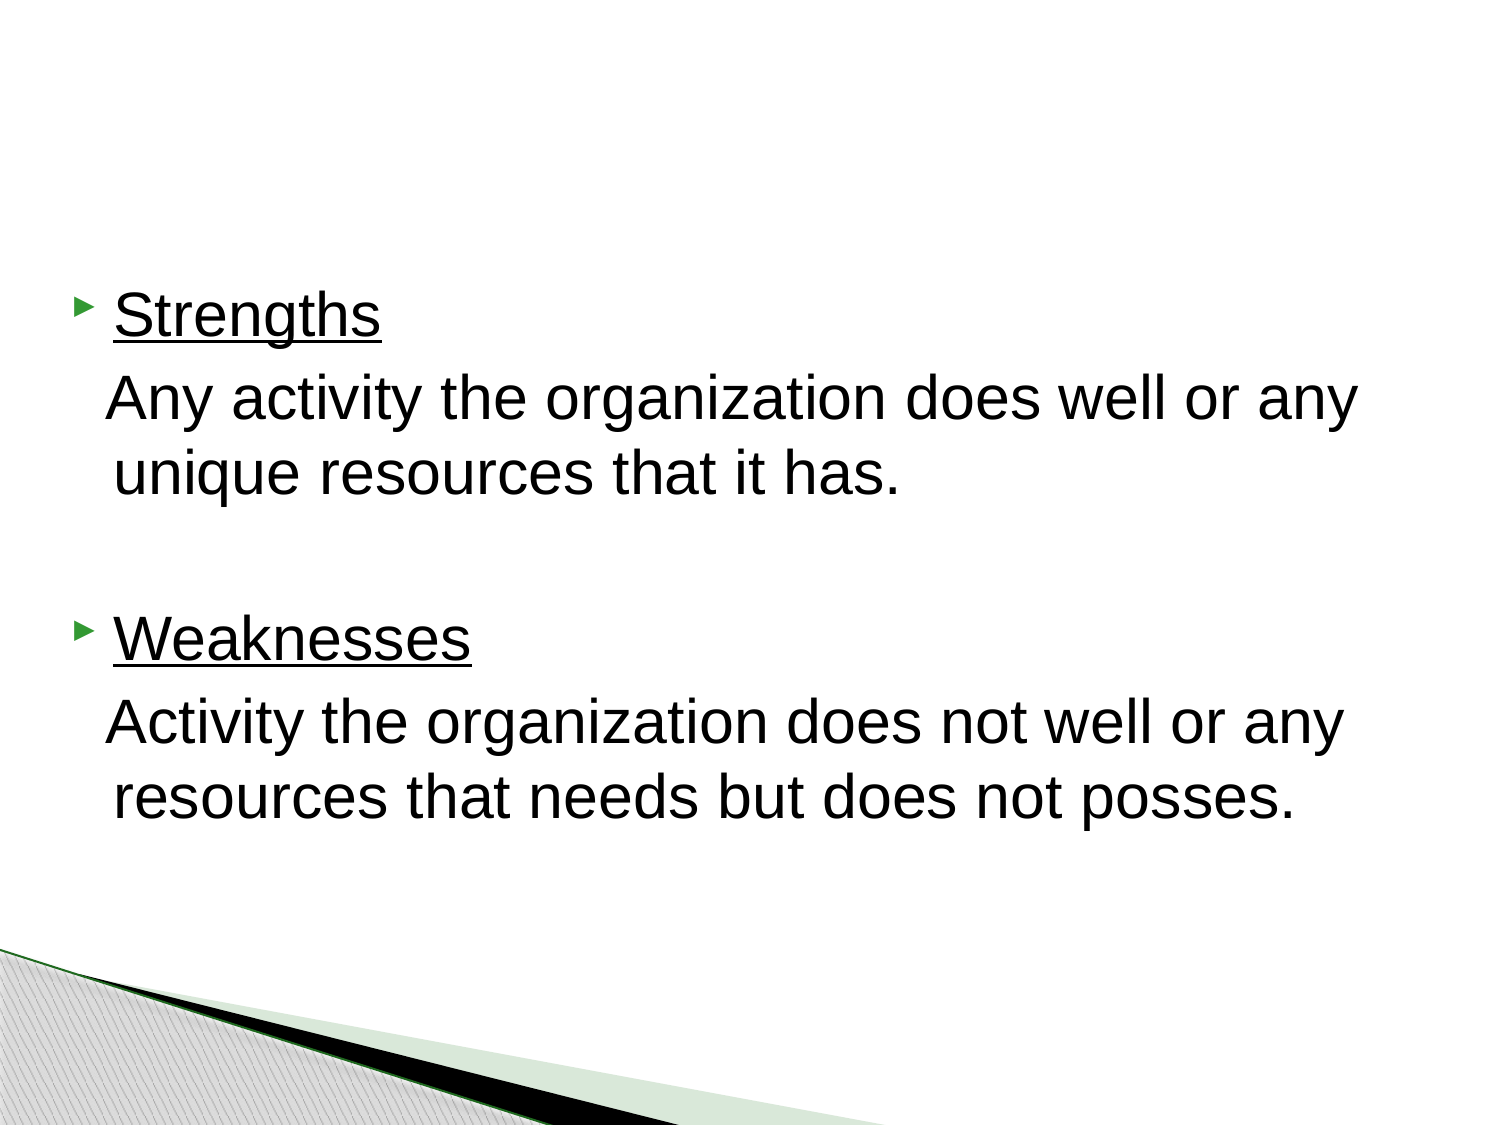

Strengths
  Any activity the organization does well or any unique resources that it has.

Weaknesses
  Activity the organization does not well or any resources that needs but does not posses.